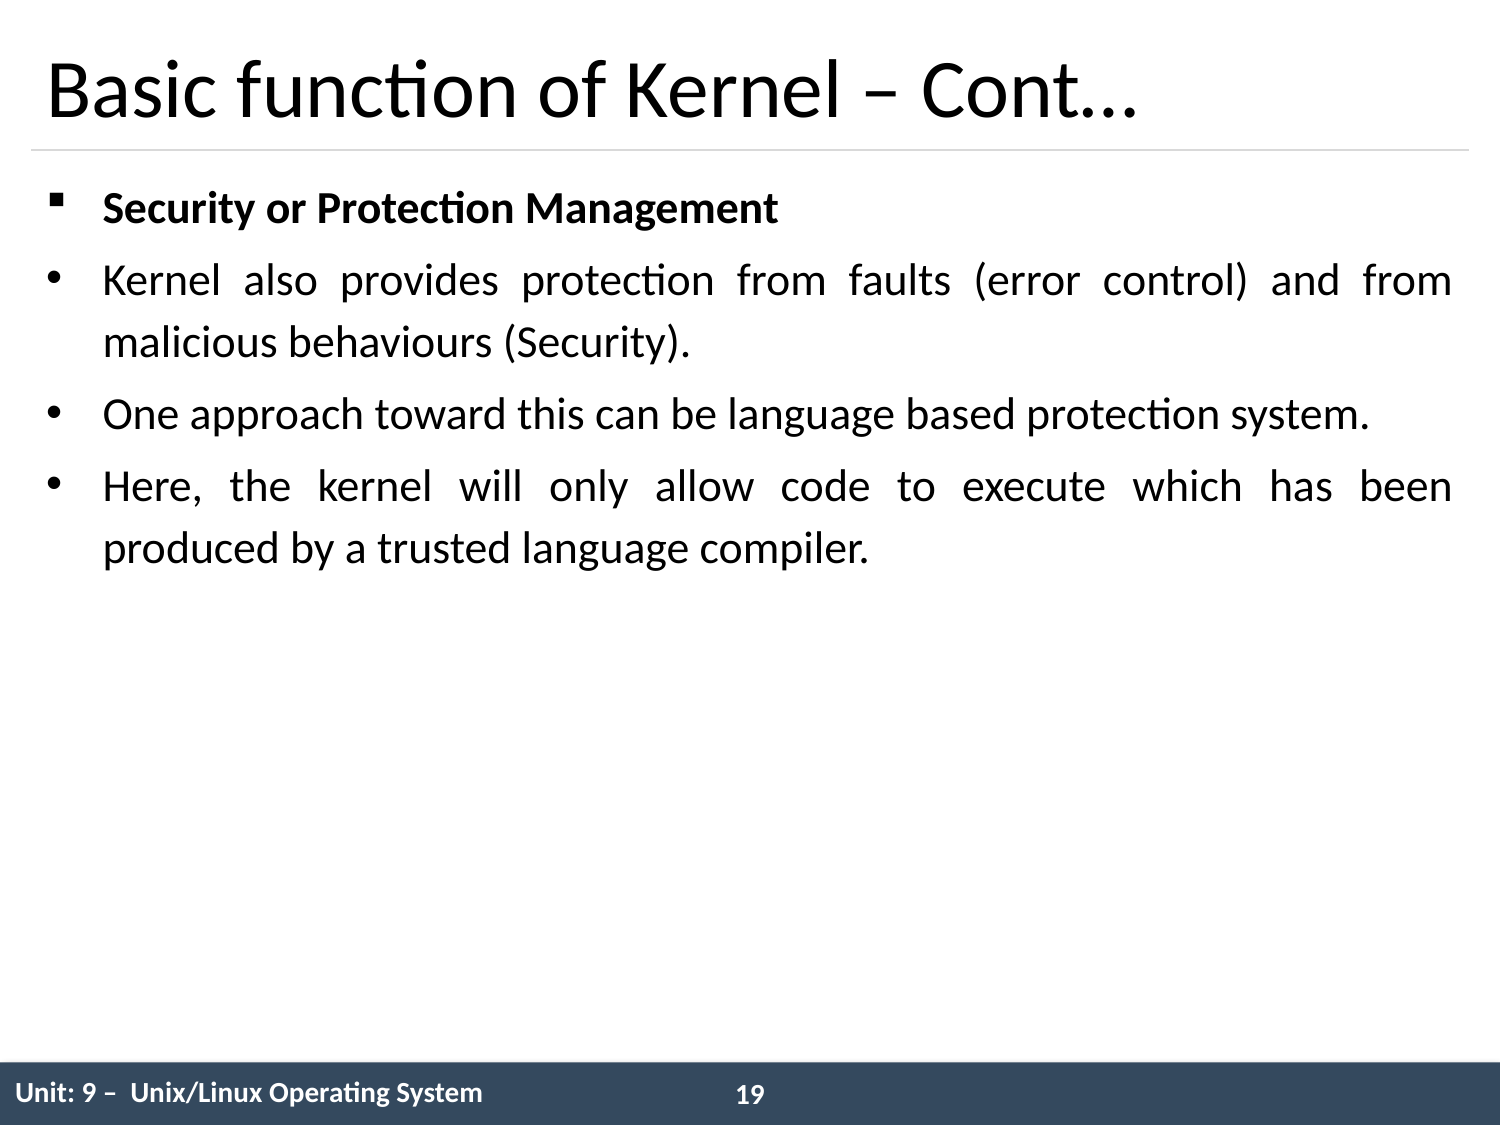

# Basic function of Kernel – Cont…
Security or Protection Management
Kernel also provides protection from faults (error control) and from malicious behaviours (Security).
One approach toward this can be language based protection system.
Here, the kernel will only allow code to execute which has been produced by a trusted language compiler.